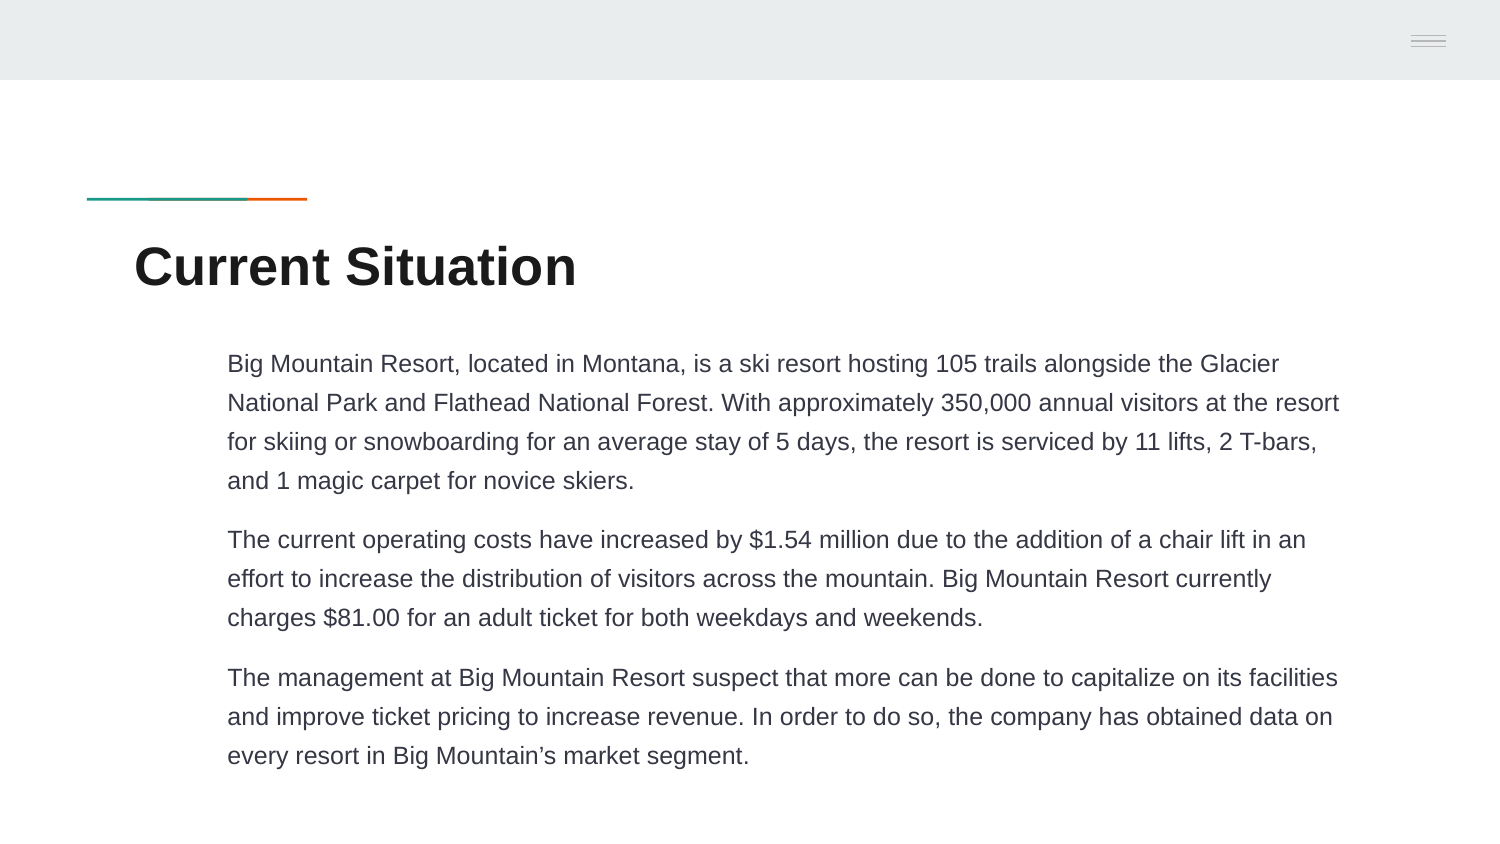

# Current Situation
Big Mountain Resort, located in Montana, is a ski resort hosting 105 trails alongside the Glacier National Park and Flathead National Forest. With approximately 350,000 annual visitors at the resort for skiing or snowboarding for an average stay of 5 days, the resort is serviced by 11 lifts, 2 T-bars, and 1 magic carpet for novice skiers.
The current operating costs have increased by $1.54 million due to the addition of a chair lift in an effort to increase the distribution of visitors across the mountain. Big Mountain Resort currently charges $81.00 for an adult ticket for both weekdays and weekends.
The management at Big Mountain Resort suspect that more can be done to capitalize on its facilities and improve ticket pricing to increase revenue. In order to do so, the company has obtained data on every resort in Big Mountain’s market segment.